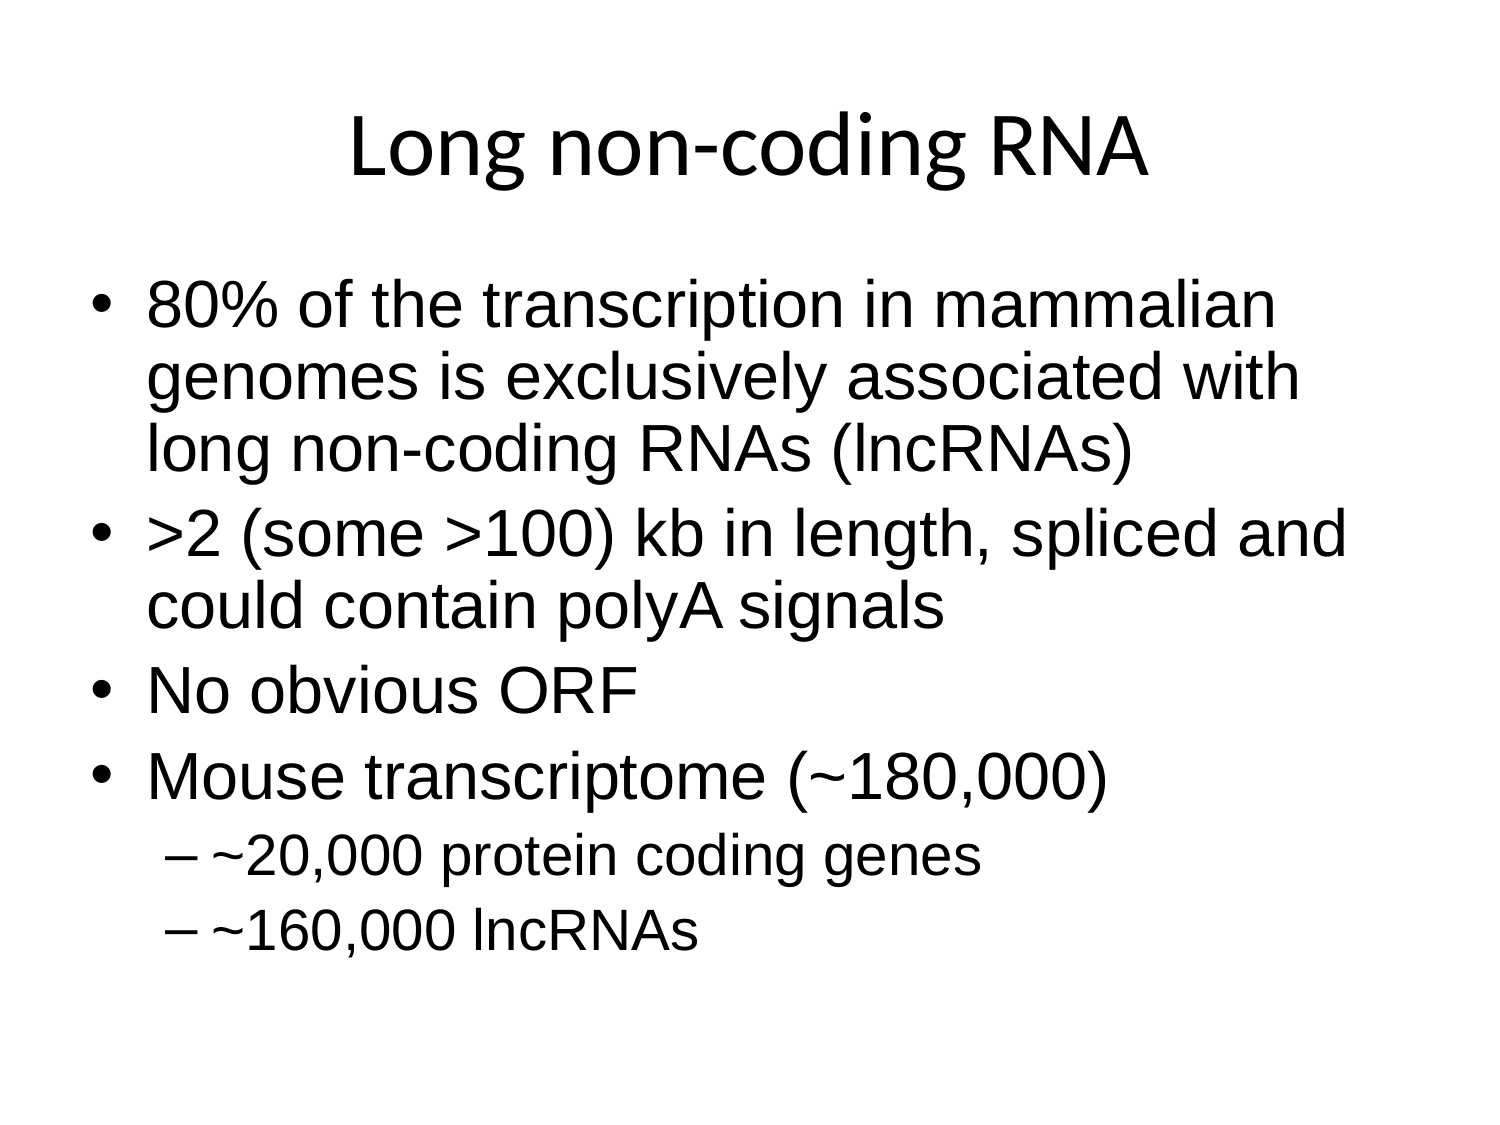

# Long non-coding RNA
80% of the transcription in mammalian genomes is exclusively associated with long non-coding RNAs (lncRNAs)
>2 (some >100) kb in length, spliced and could contain polyA signals
No obvious ORF
Mouse transcriptome (~180,000)
~20,000 protein coding genes
~160,000 lncRNAs